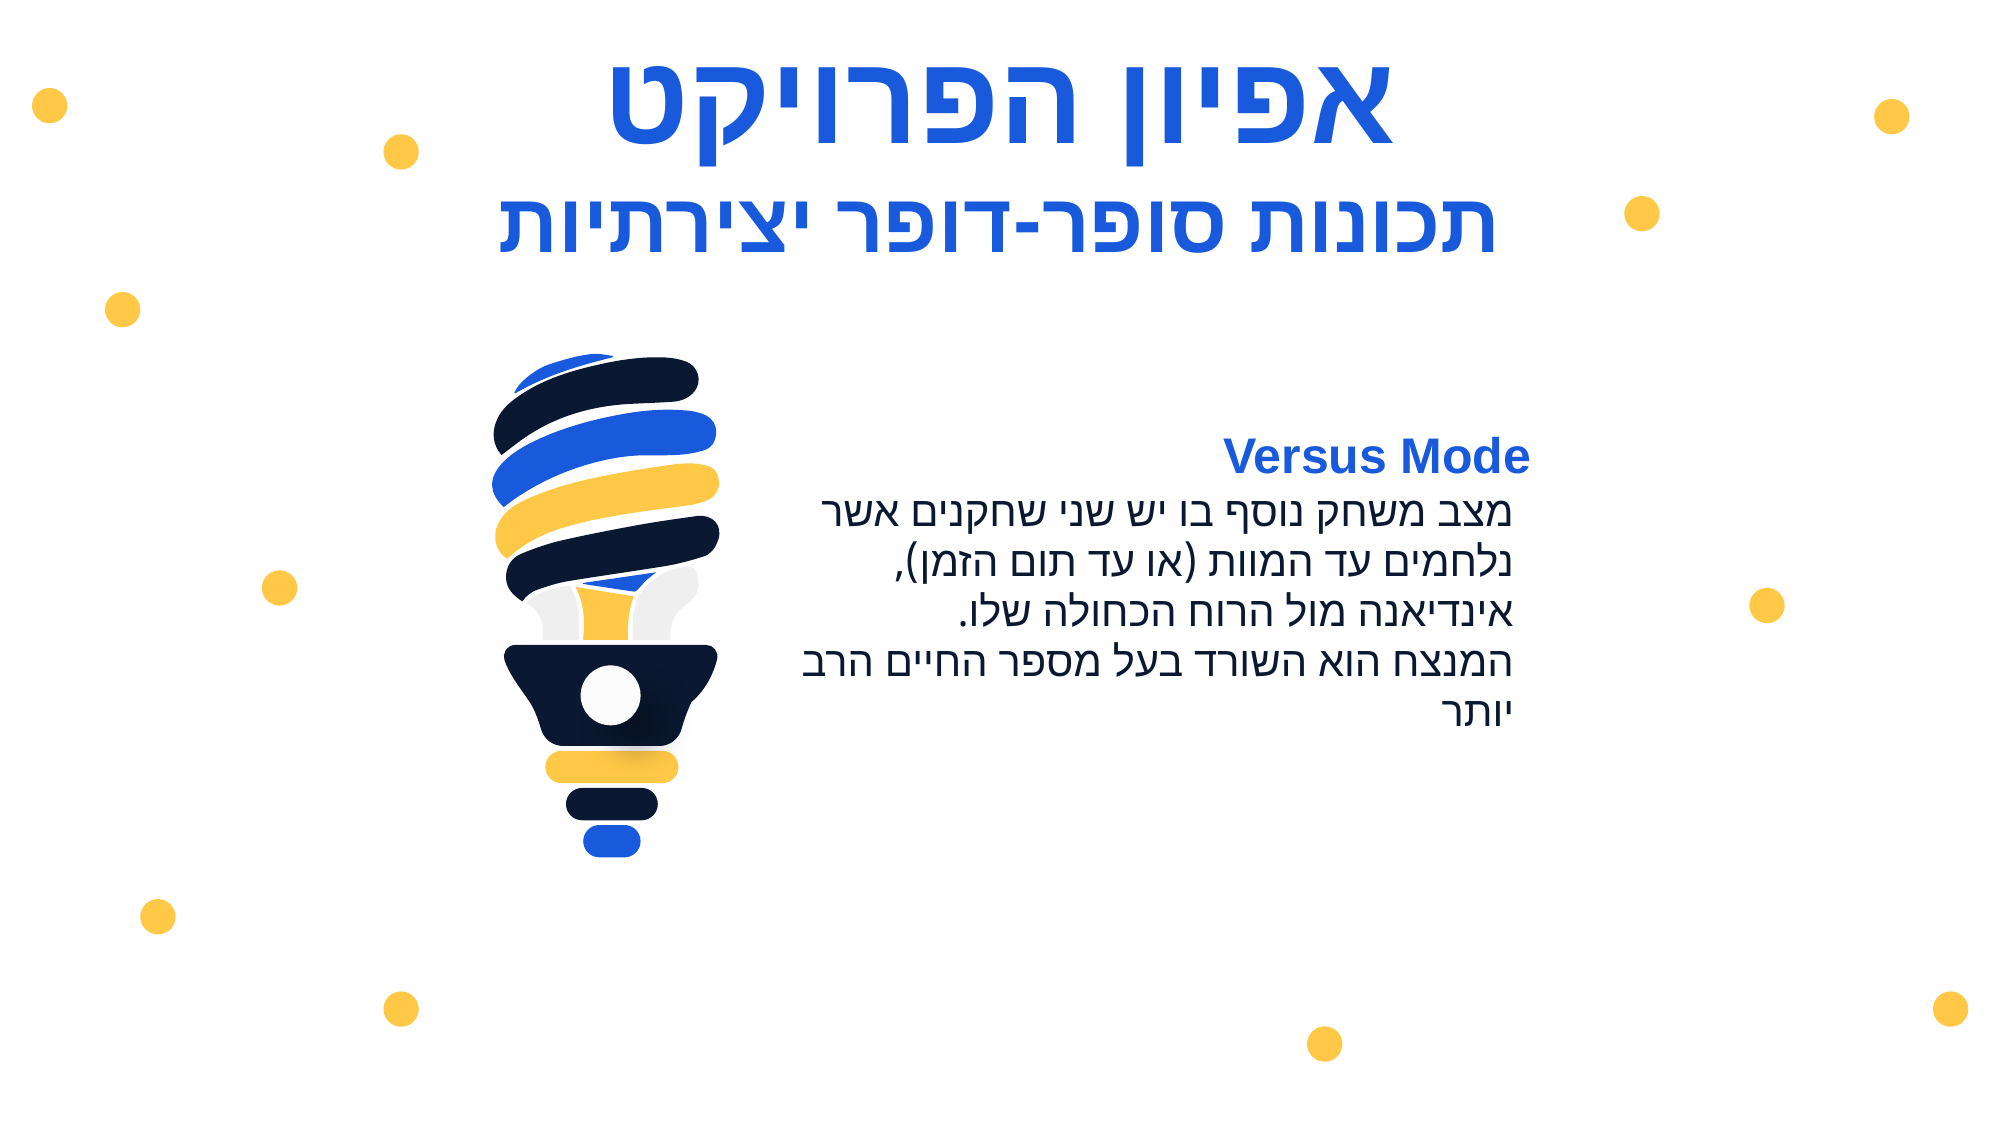

אפיון הפרויקט
תכונות סופר-דופר יצירתיות

Versus Mode
מצב משחק נוסף בו יש שני שחקנים אשר נלחמים עד המוות (או עד תום הזמן), אינדיאנה מול הרוח הכחולה שלו.
המנצח הוא השורד בעל מספר החיים הרב יותר